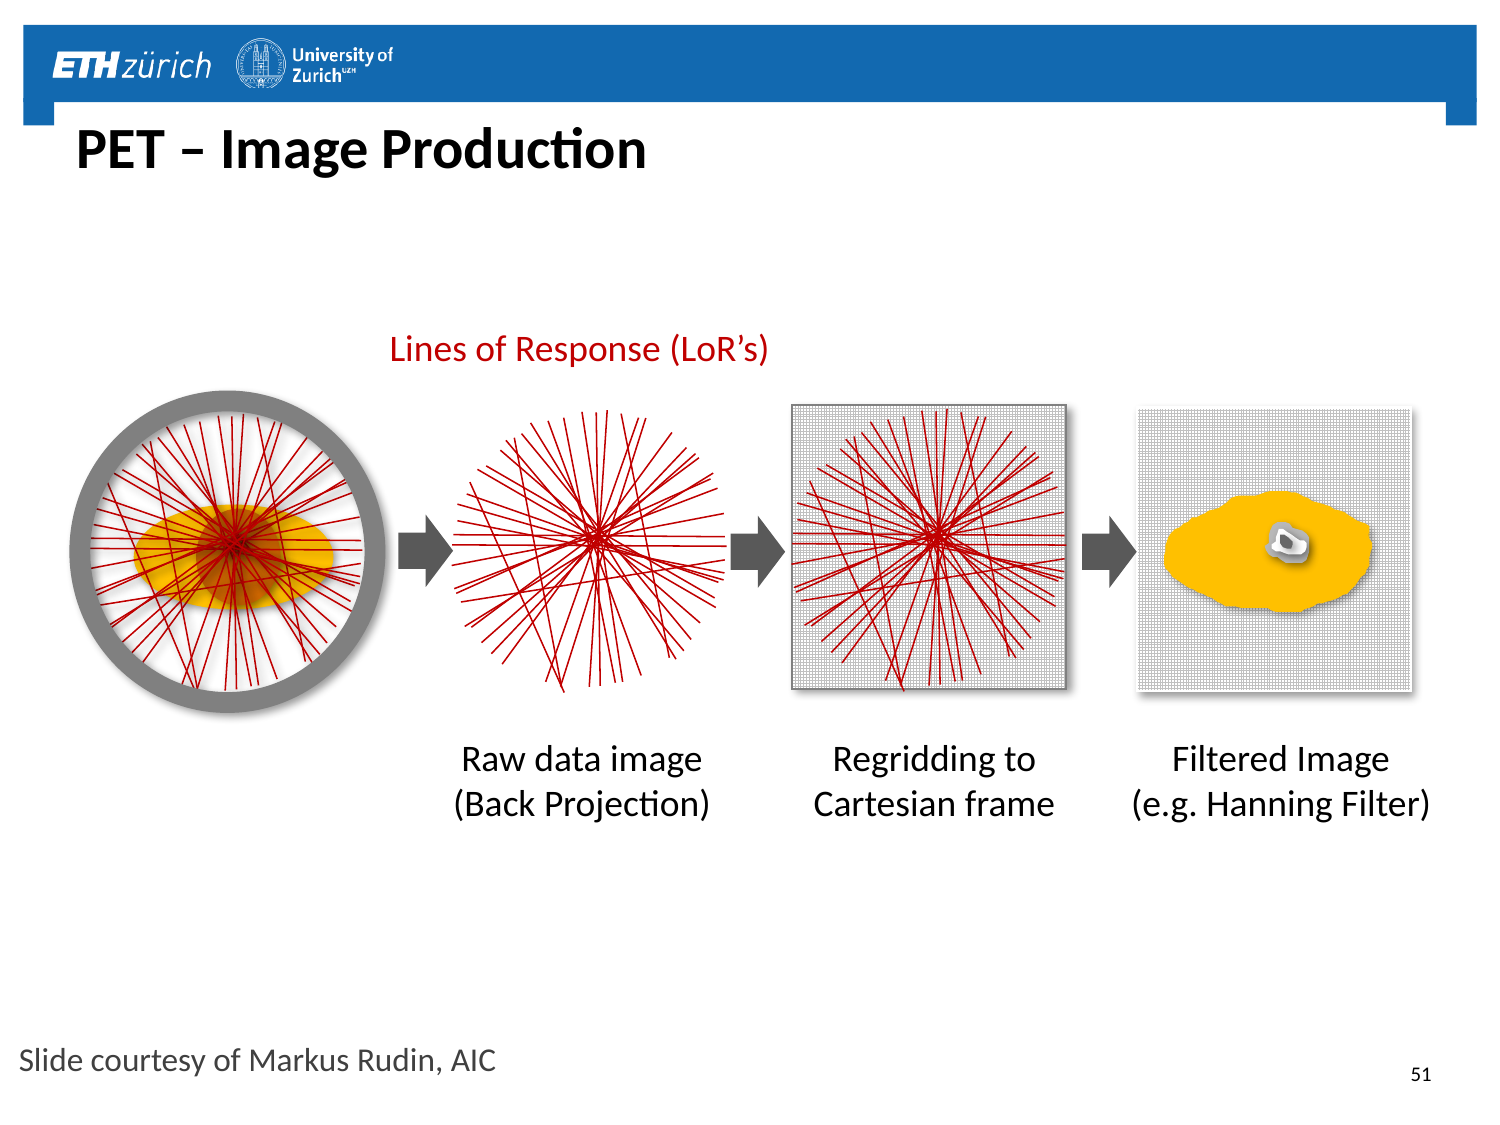

# PET – Image Production
Lines of Response (LoR’s)

Regridding to
Cartesian frame

Filtered Image
(e.g. Hanning Filter)

Raw data image
(Back Projection)
Slide courtesy of Markus Rudin, AIC
51